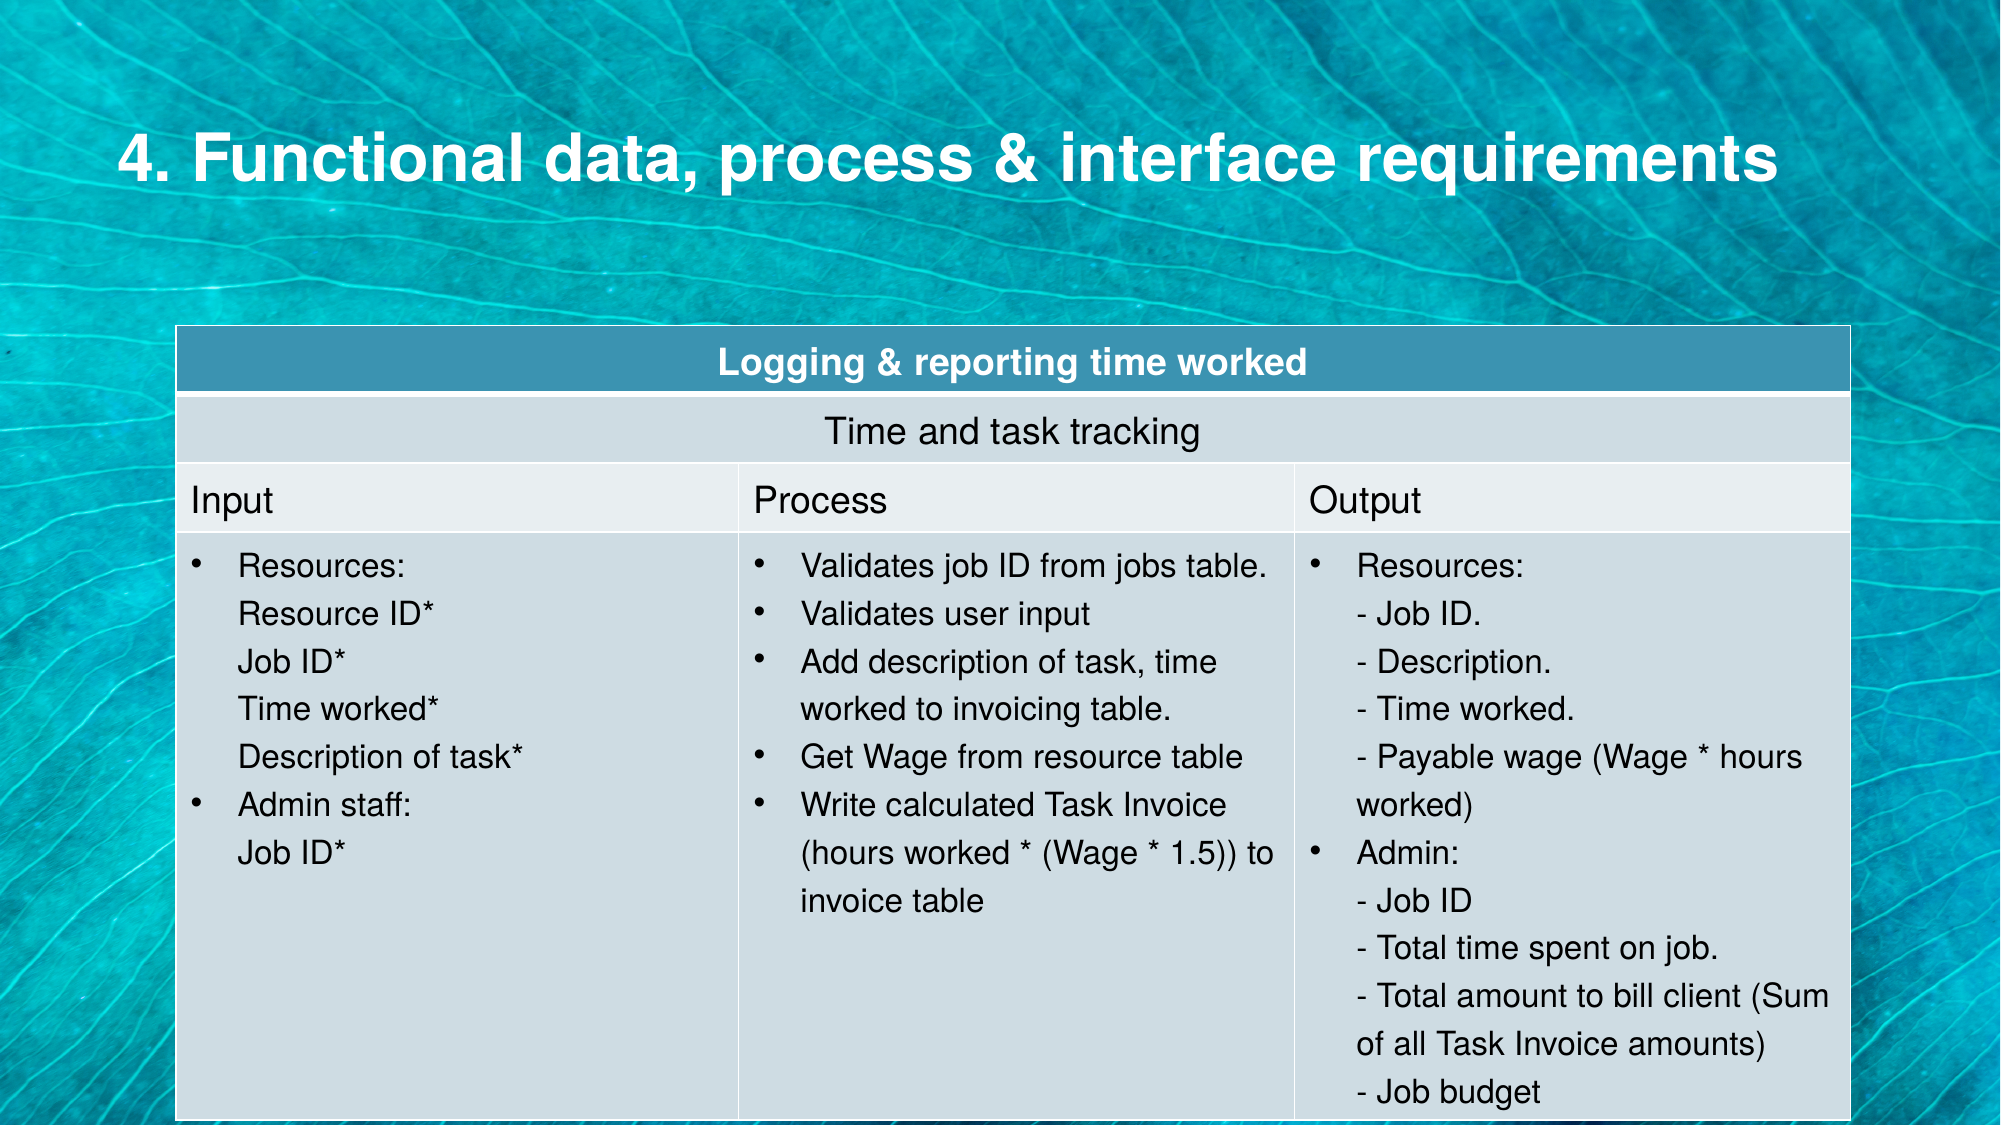

4. Functional data, process & interface requirements
| Logging & reporting time worked |  |  |
| --- | --- | --- |
| Time and task tracking |  |  |
| Input | Process | Output |
| Resources: Resource ID\* Job ID\* Time worked\* Description of task\* Admin staff: Job ID\* | Validates job ID from jobs table. Validates user input Add description of task, time worked to invoicing table. Get Wage from resource table Write calculated Task Invoice (hours worked \* (Wage \* 1.5)) to invoice table | Resources: - Job ID. - Description. - Time worked. - Payable wage (Wage \* hours worked) Admin: - Job ID - Total time spent on job. - Total amount to bill client (Sum of all Task Invoice amounts) - Job budget |